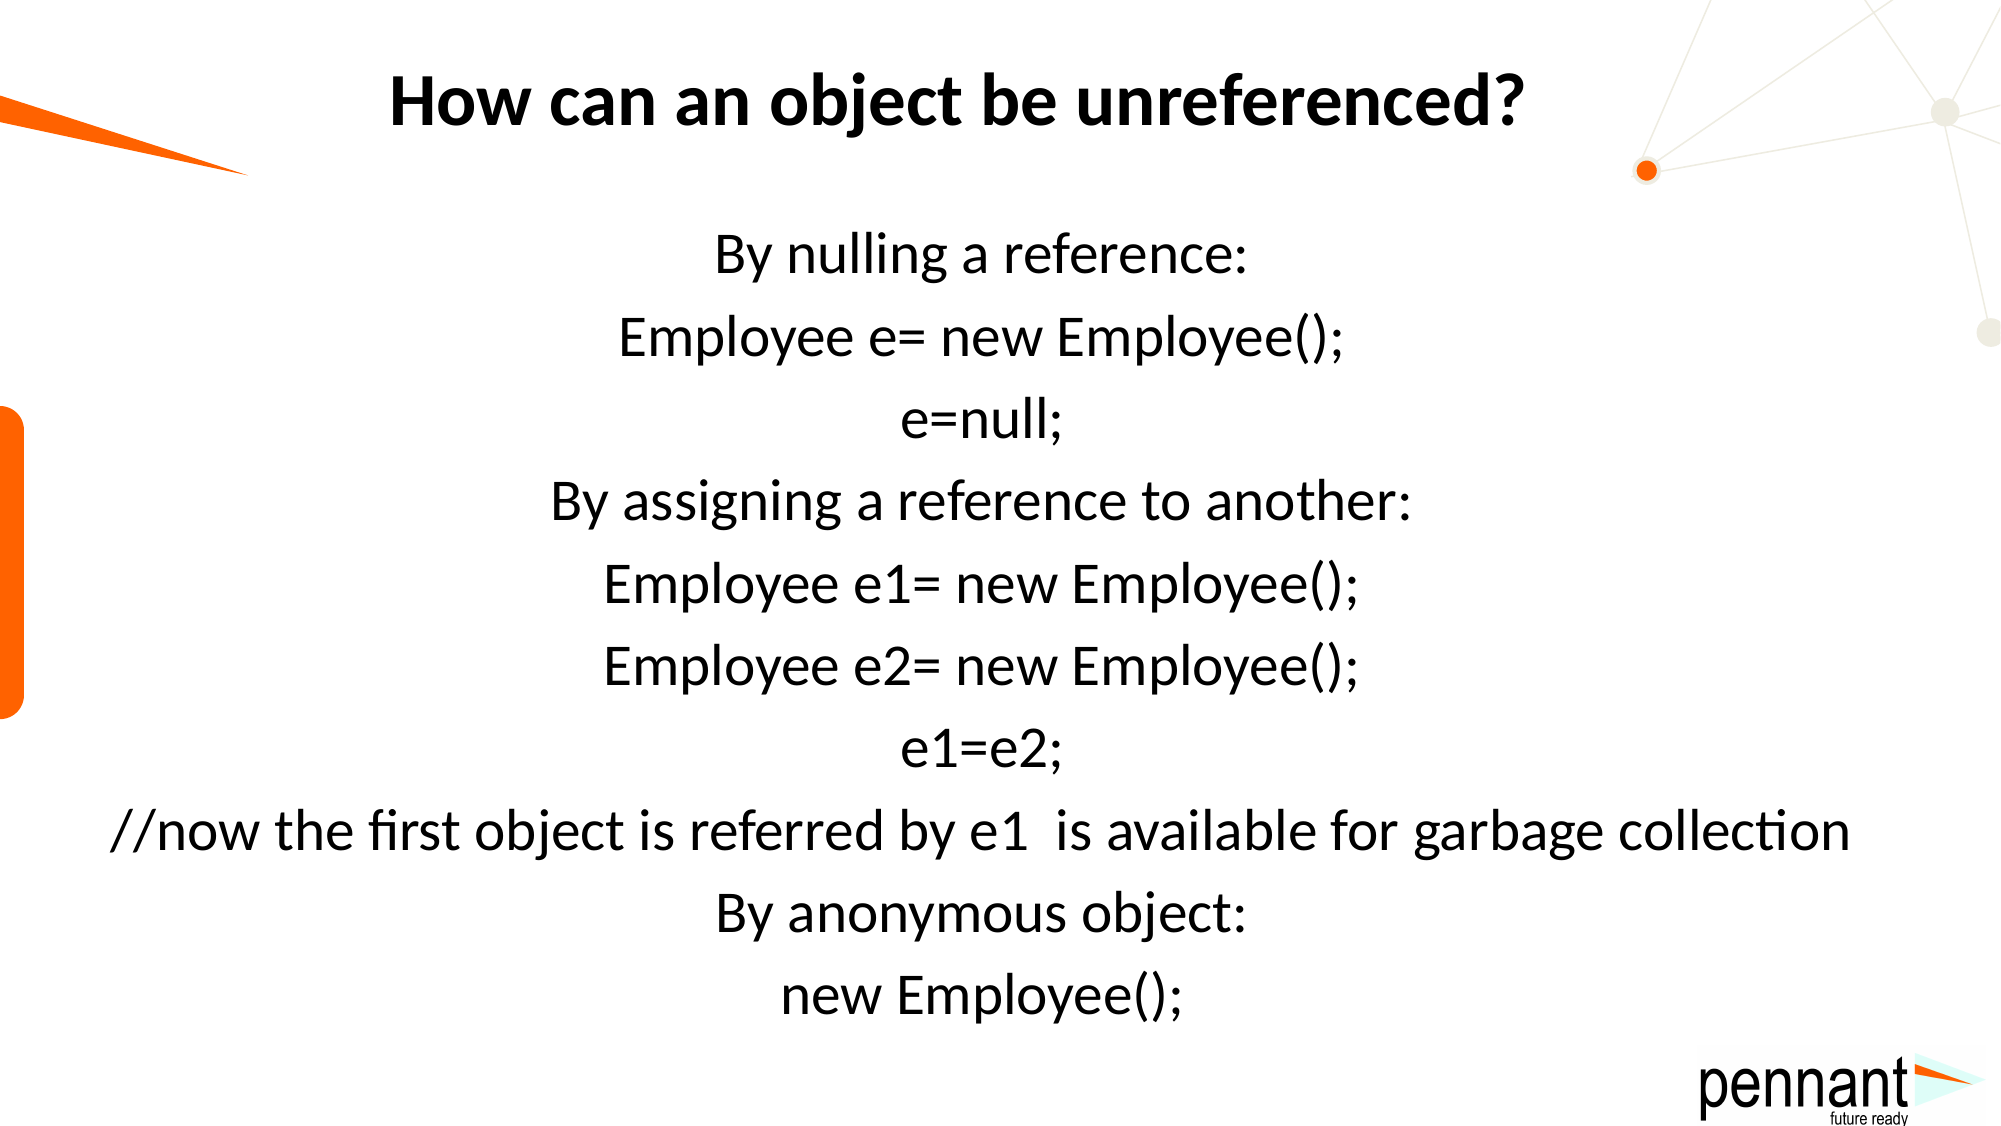

# How can an object be unreferenced?
By nulling a reference:
Employee e= new Employee();
e=null;
By assigning a reference to another:
Employee e1= new Employee();
Employee e2= new Employee();
e1=e2;
//now the first object is referred by e1  is available for garbage collection
By anonymous object:
new Employee();